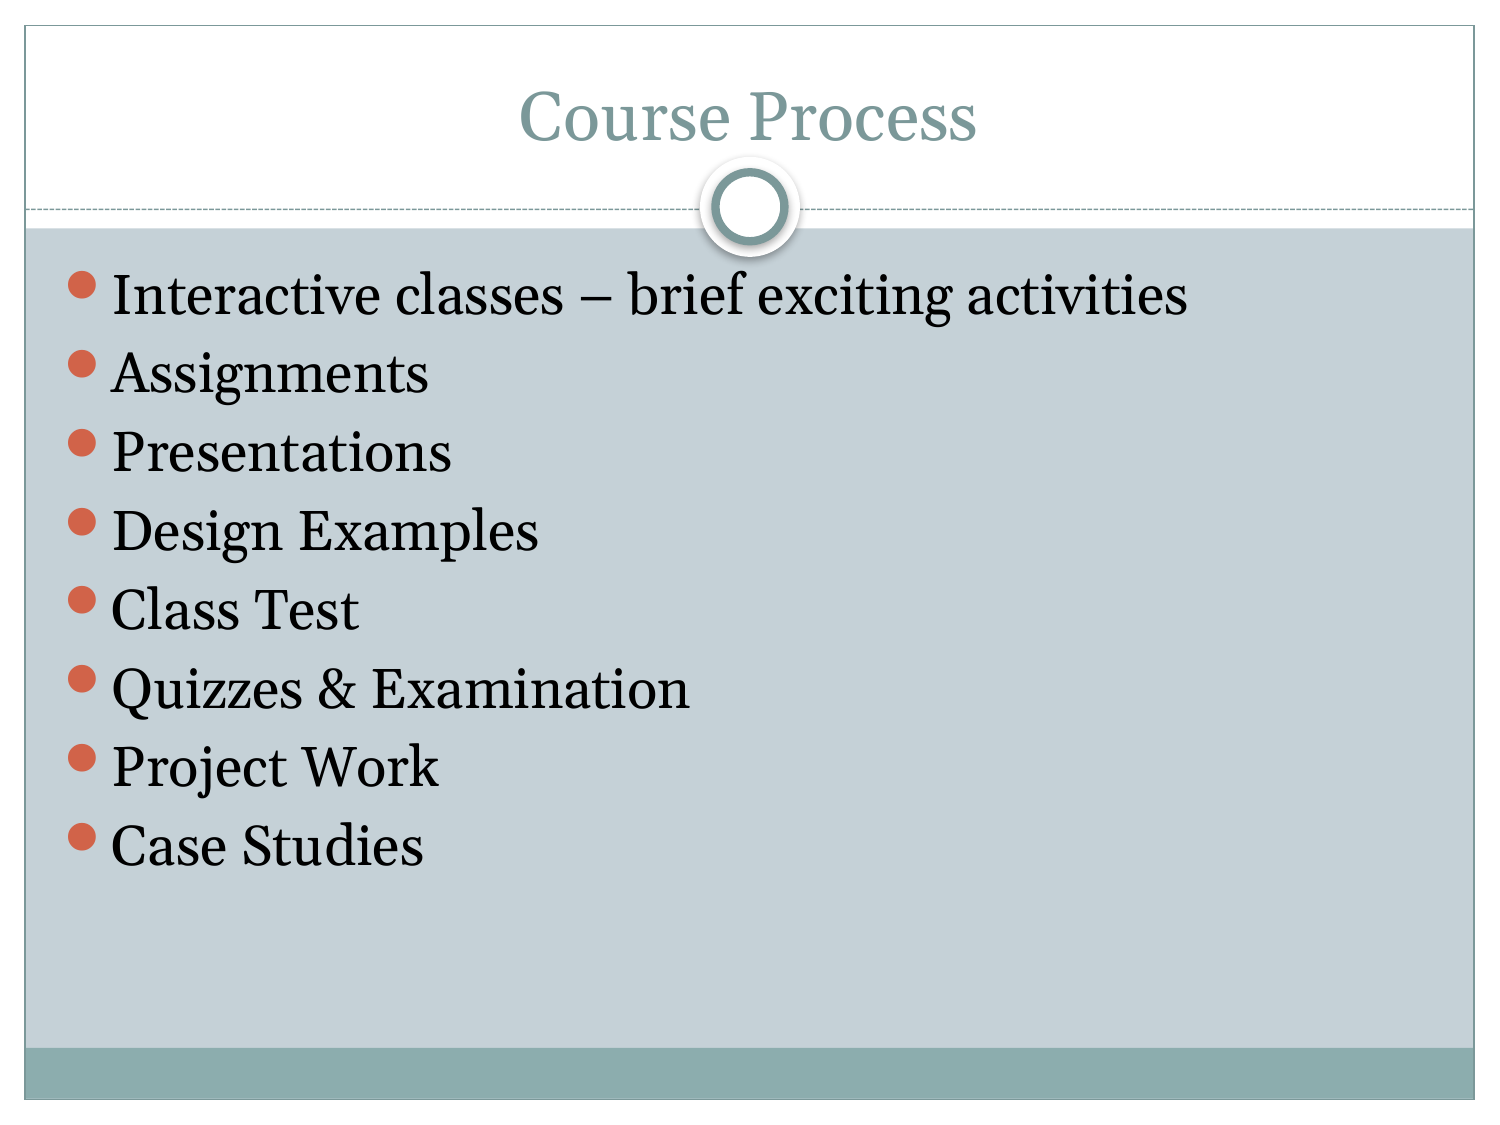

# Course Process
Interactive classes – brief exciting activities
Assignments
Presentations
Design Examples
Class Test
Quizzes & Examination
Project Work
Case Studies